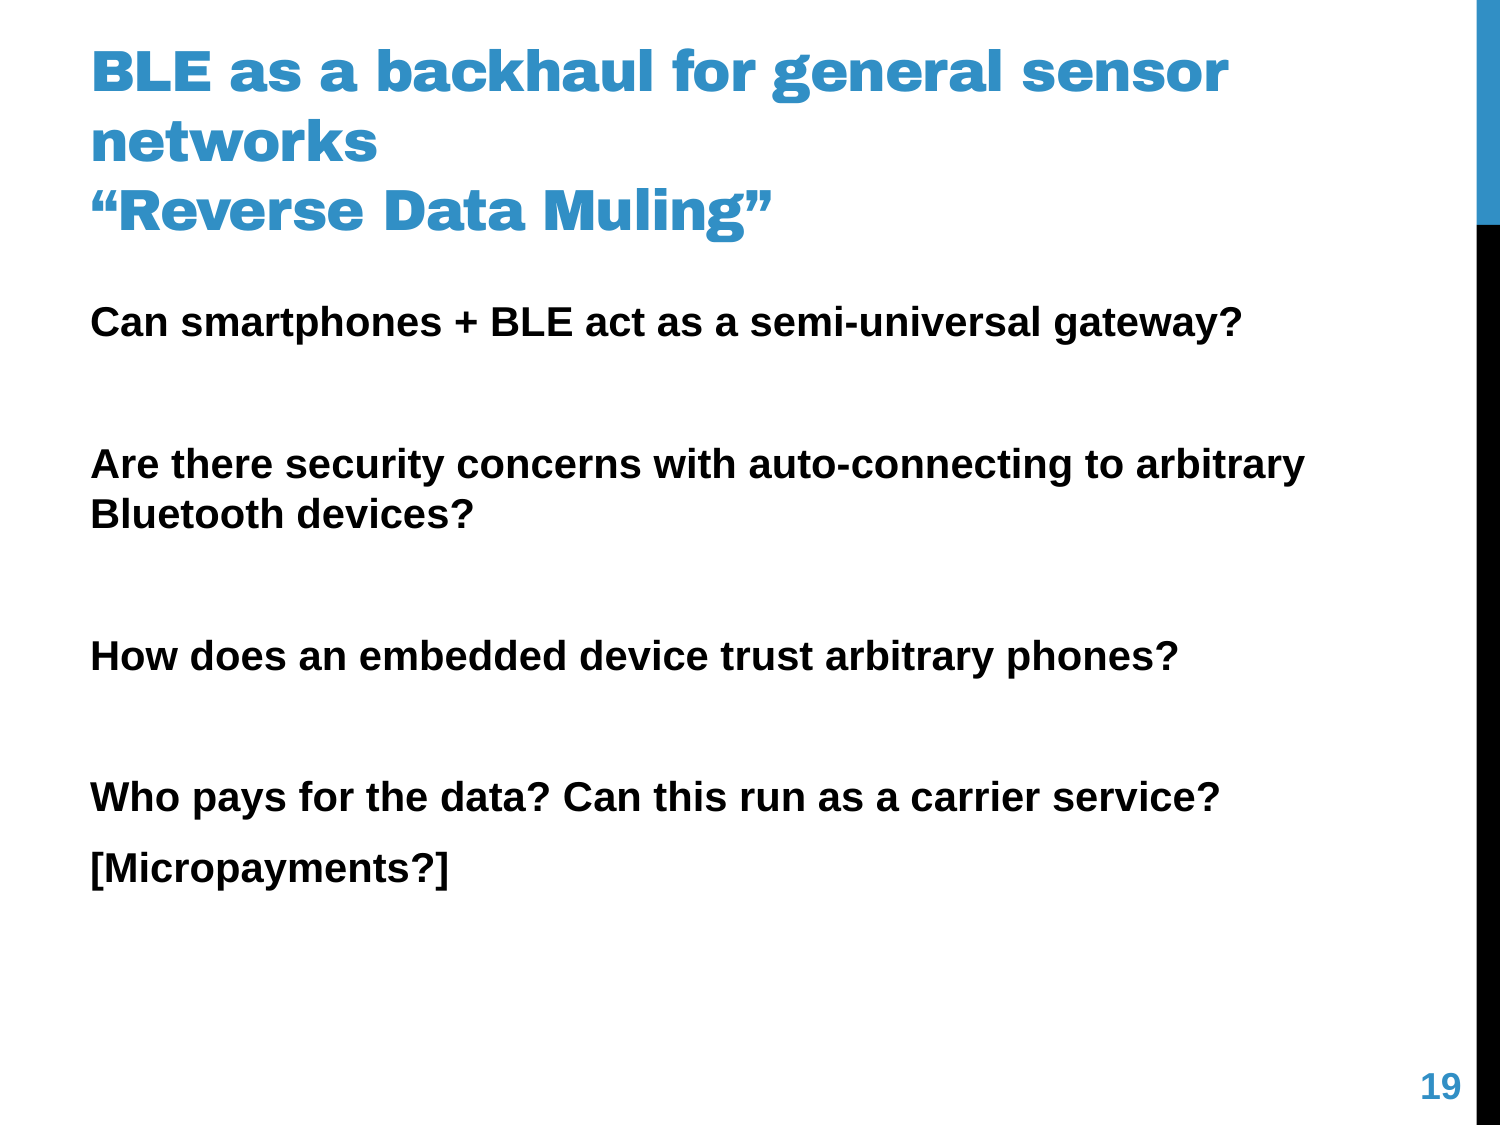

# BLE as a backhaul for general sensor networks “Reverse Data Muling”
Can smartphones + BLE act as a semi-universal gateway?

Are there security concerns with auto-connecting to arbitrary Bluetooth devices?

How does an embedded device trust arbitrary phones?

Who pays for the data? Can this run as a carrier service?
[Micropayments?]
19